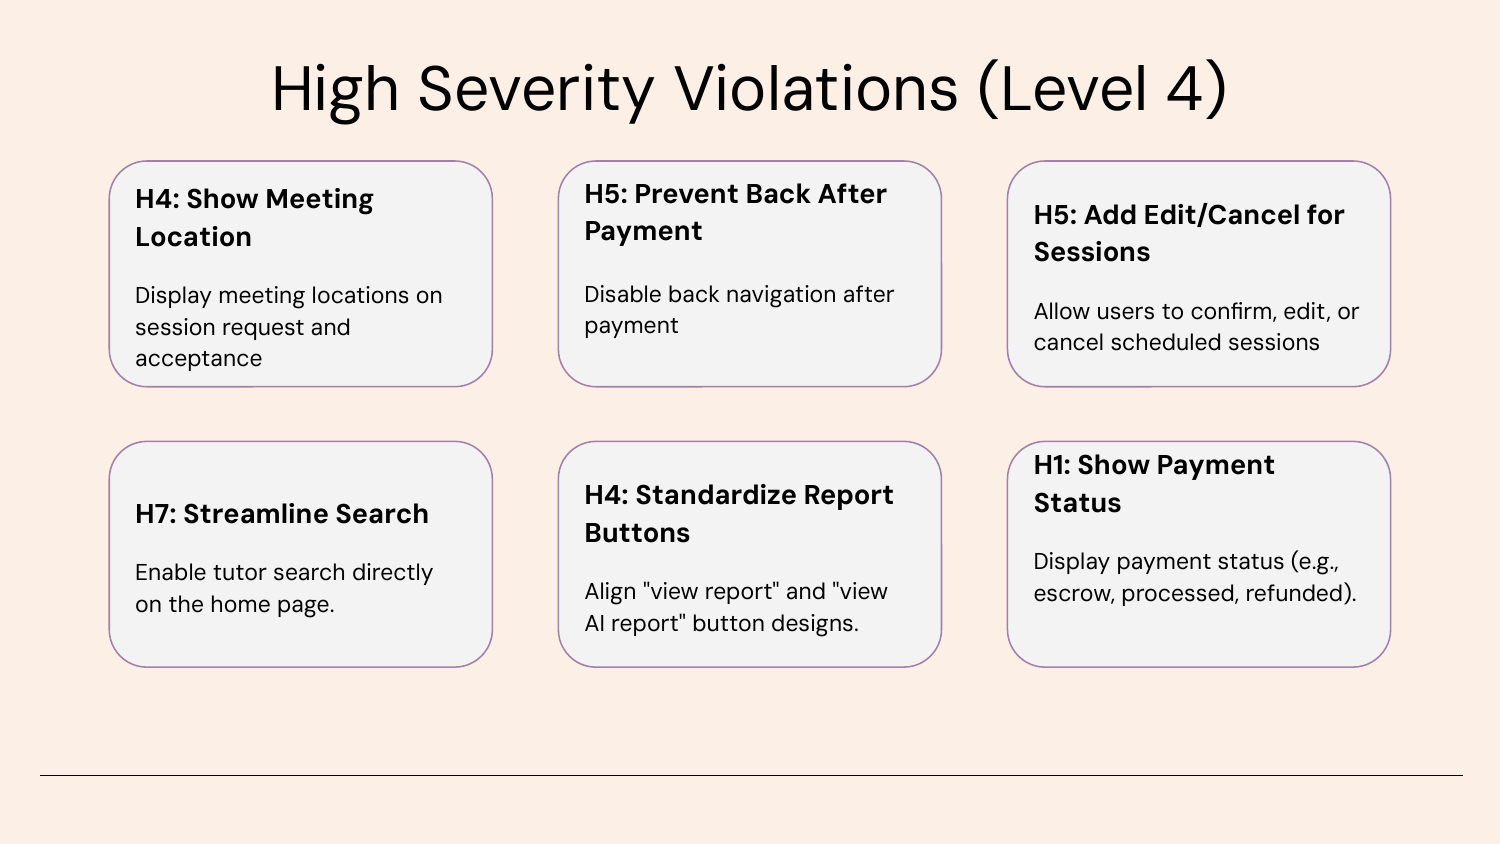

# High Severity Violations (Level 4)
H4: Show Meeting Location
Display meeting locations on session request and acceptance
H5: Prevent Back After Payment
Disable back navigation after payment

H5: Add Edit/Cancel for Sessions
Allow users to confirm, edit, or cancel scheduled sessions
H7: Streamline Search
Enable tutor search directly on the home page.
H4: Standardize Report Buttons
Align "view report" and "view AI report" button designs.
H1: Show Payment Status
Display payment status (e.g., escrow, processed, refunded).